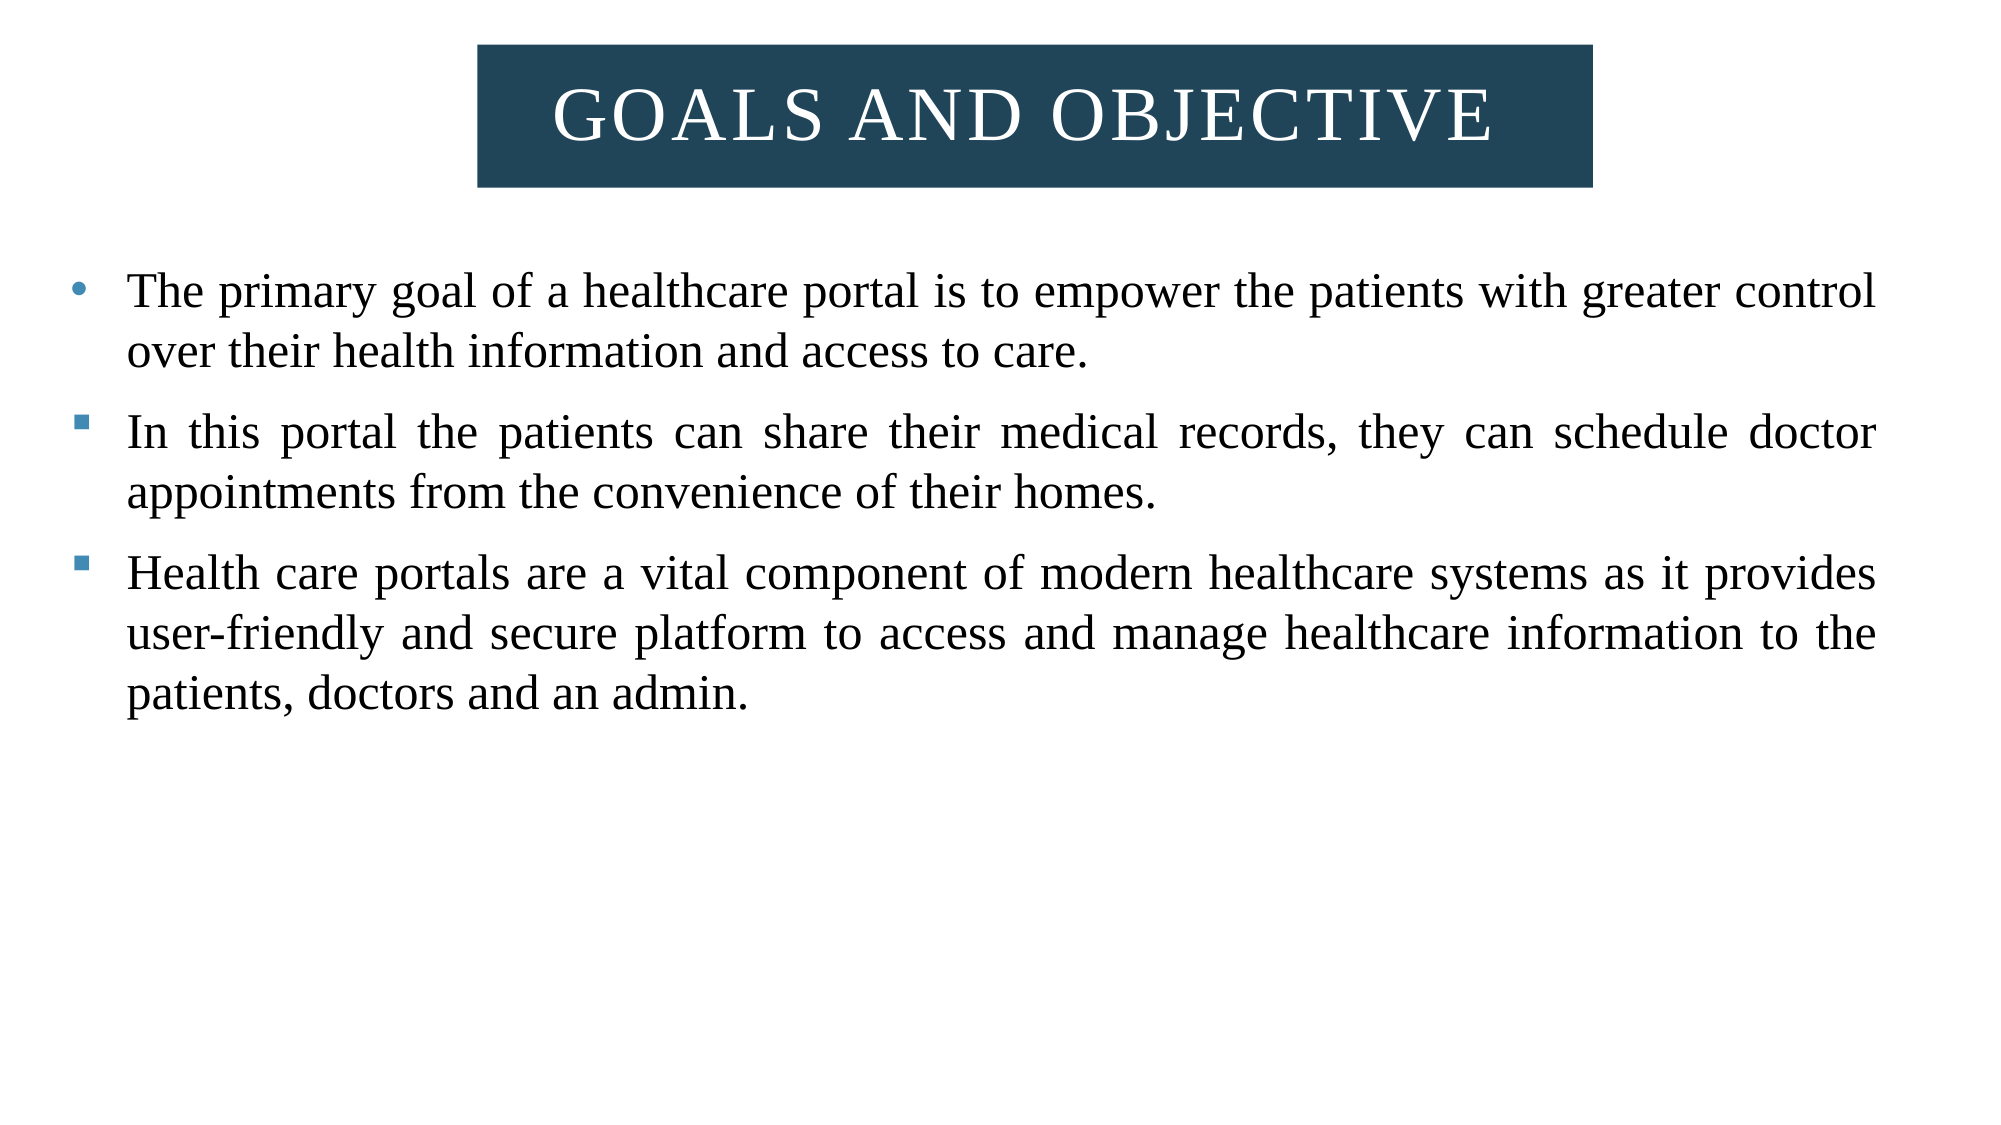

# GOALS AND OBJECTIVE

The primary goal of a healthcare portal is to empower the patients with greater control over their health information and access to care.
In this portal the patients can share their medical records, they can schedule doctor appointments from the convenience of their homes.
Health care portals are a vital component of modern healthcare systems as it provides user-friendly and secure platform to access and manage healthcare information to the patients, doctors and an admin.